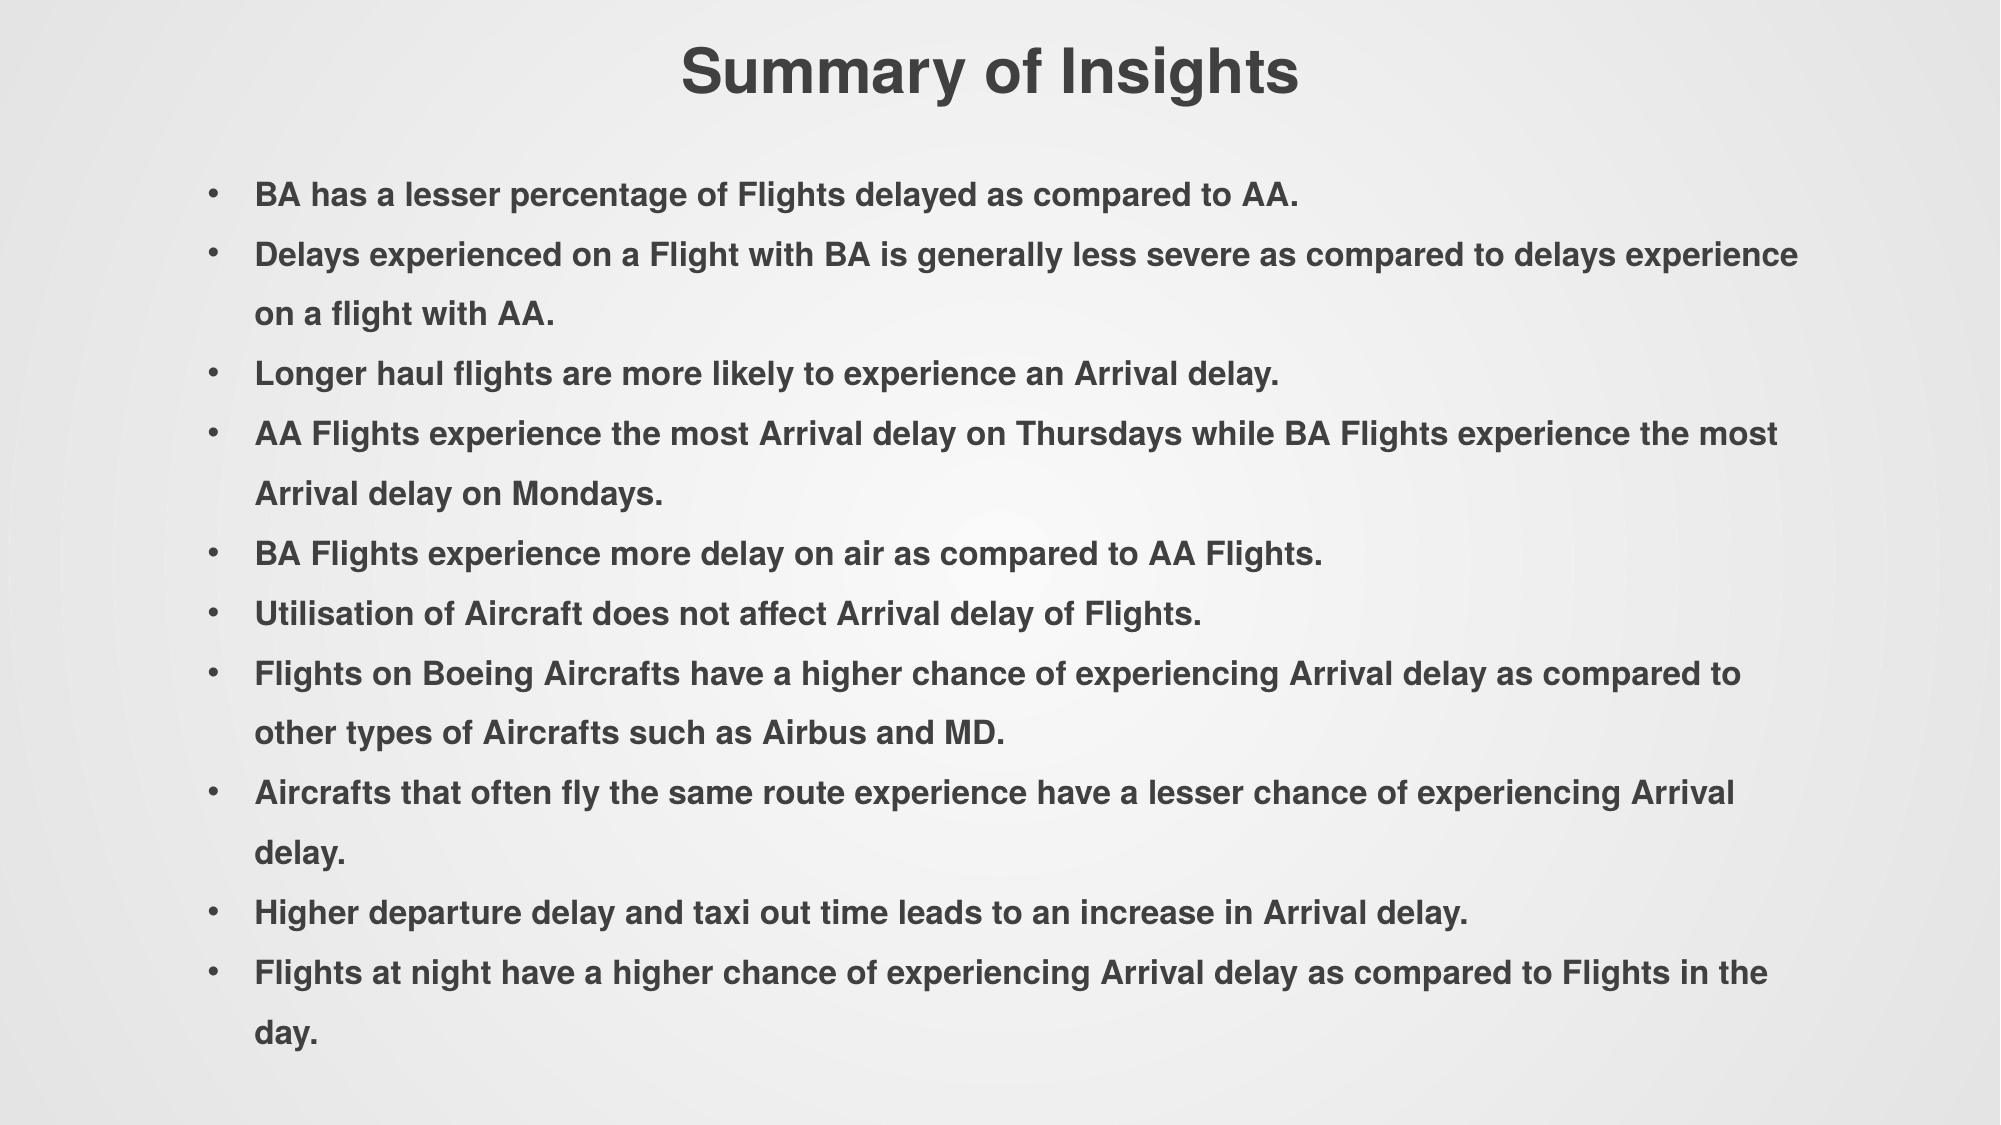

Summary of Insights
BA has a lesser percentage of Flights delayed as compared to AA.
Delays experienced on a Flight with BA is generally less severe as compared to delays experience on a flight with AA.
Longer haul flights are more likely to experience an Arrival delay.
AA Flights experience the most Arrival delay on Thursdays while BA Flights experience the most Arrival delay on Mondays.
BA Flights experience more delay on air as compared to AA Flights.
Utilisation of Aircraft does not affect Arrival delay of Flights.
Flights on Boeing Aircrafts have a higher chance of experiencing Arrival delay as compared to other types of Aircrafts such as Airbus and MD.
Aircrafts that often fly the same route experience have a lesser chance of experiencing Arrival delay.
Higher departure delay and taxi out time leads to an increase in Arrival delay.
Flights at night have a higher chance of experiencing Arrival delay as compared to Flights in the day.